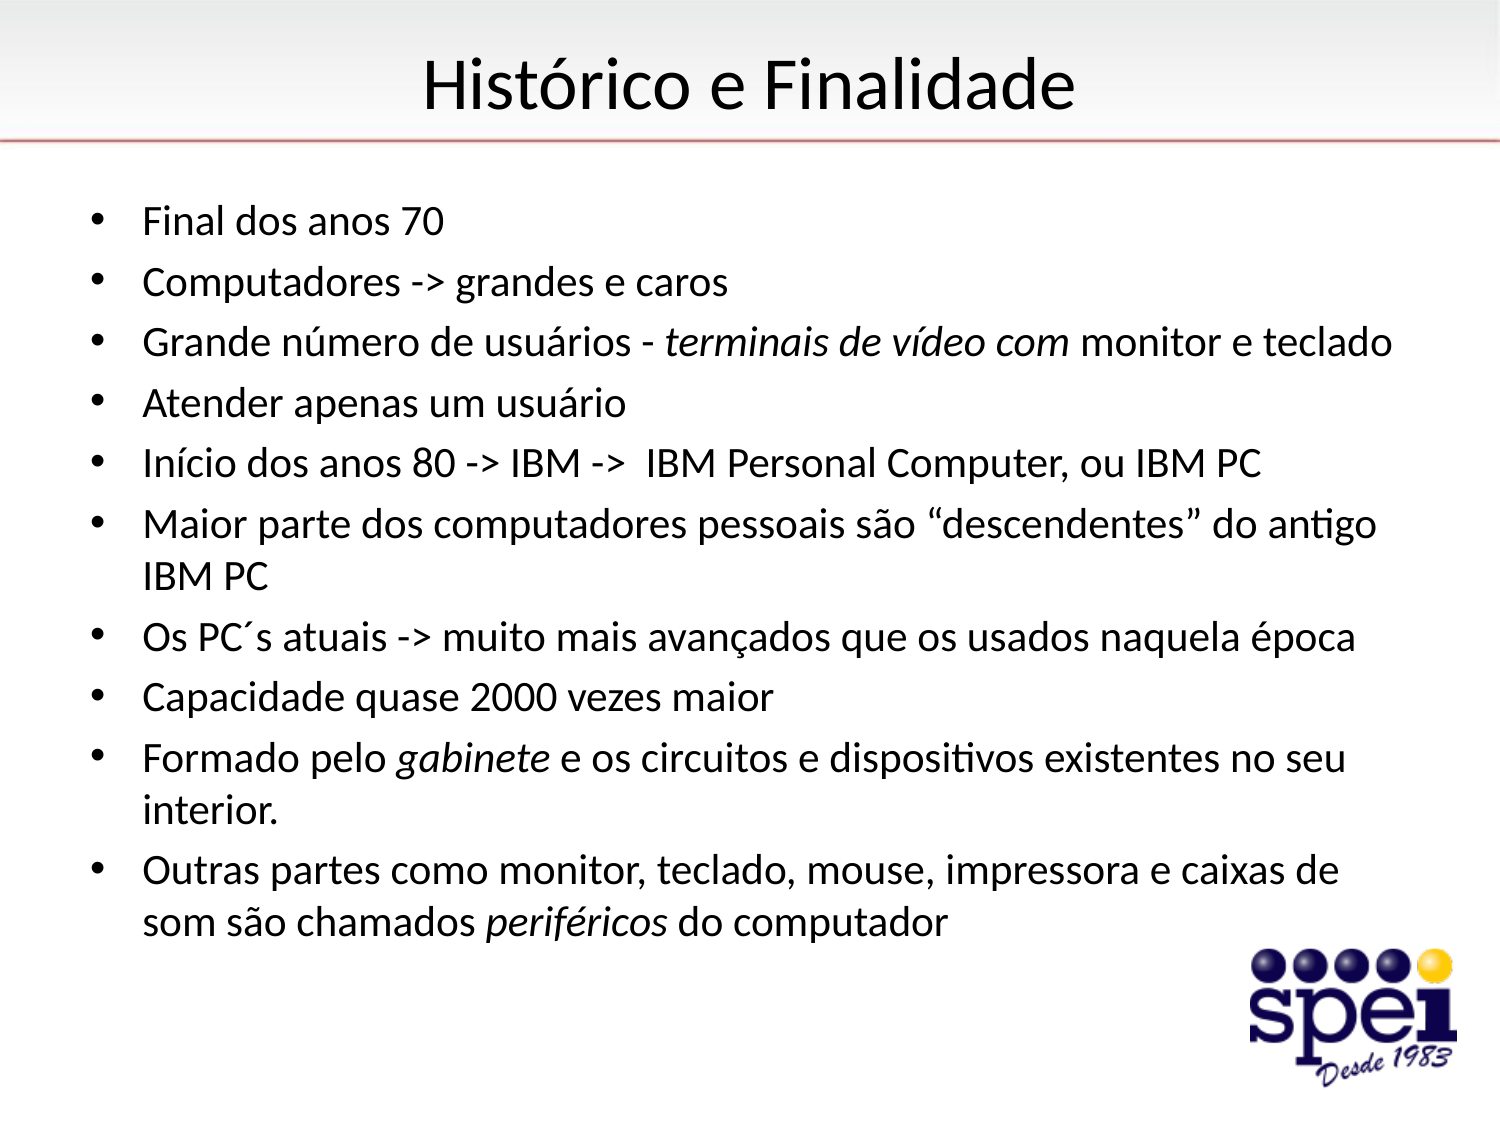

# Histórico e Finalidade
Final dos anos 70
Computadores -> grandes e caros
Grande número de usuários - terminais de vídeo com monitor e teclado
Atender apenas um usuário
Início dos anos 80 -> IBM ->  IBM Personal Computer, ou IBM PC
Maior parte dos computadores pessoais são “descendentes” do antigo IBM PC
Os PC´s atuais -> muito mais avançados que os usados naquela época
Capacidade quase 2000 vezes maior
Formado pelo gabinete e os circuitos e dispositivos existentes no seu interior.
Outras partes como monitor, teclado, mouse, impressora e caixas de som são chamados periféricos do computador